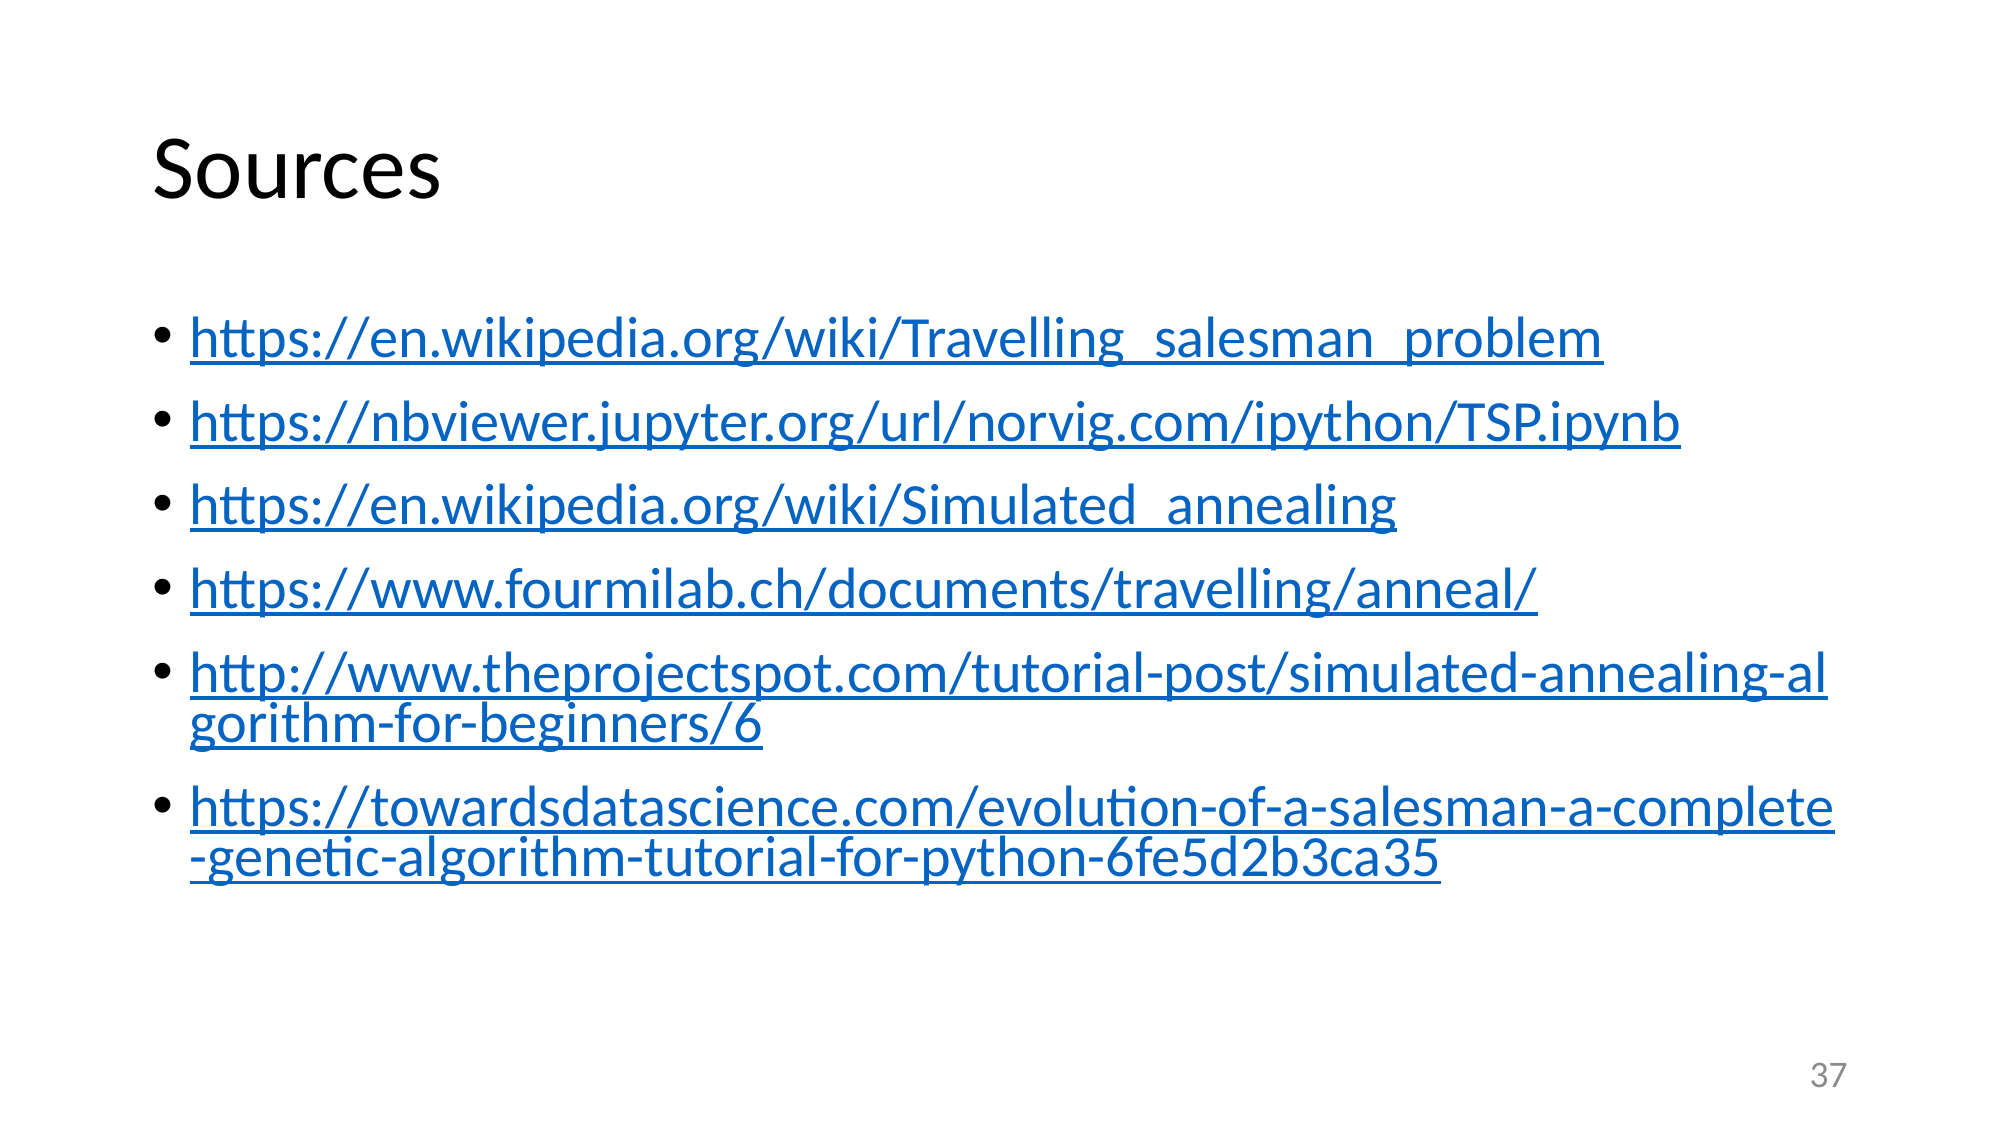

# Sources
https://en.wikipedia.org/wiki/Travelling_salesman_problem
https://nbviewer.jupyter.org/url/norvig.com/ipython/TSP.ipynb
https://en.wikipedia.org/wiki/Simulated_annealing
https://www.fourmilab.ch/documents/travelling/anneal/
http://www.theprojectspot.com/tutorial-post/simulated-annealing-algorithm-for-beginners/6
https://towardsdatascience.com/evolution-of-a-salesman-a-complete-genetic-algorithm-tutorial-for-python-6fe5d2b3ca35

37